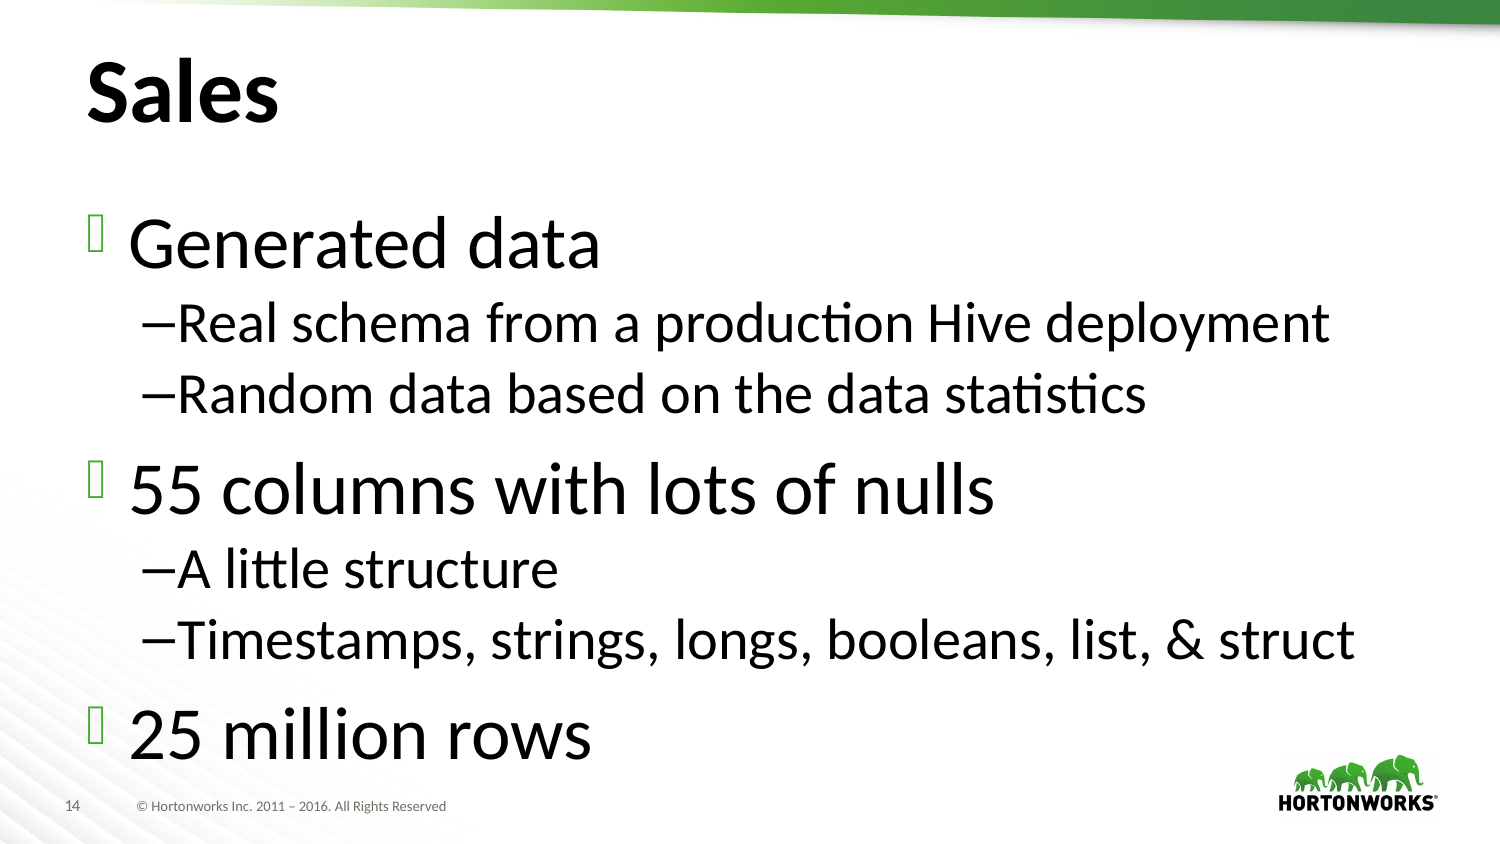

# Sales
Generated data
Real schema from a production Hive deployment
Random data based on the data statistics
55 columns with lots of nulls
A little structure
Timestamps, strings, longs, booleans, list, & struct
25 million rows